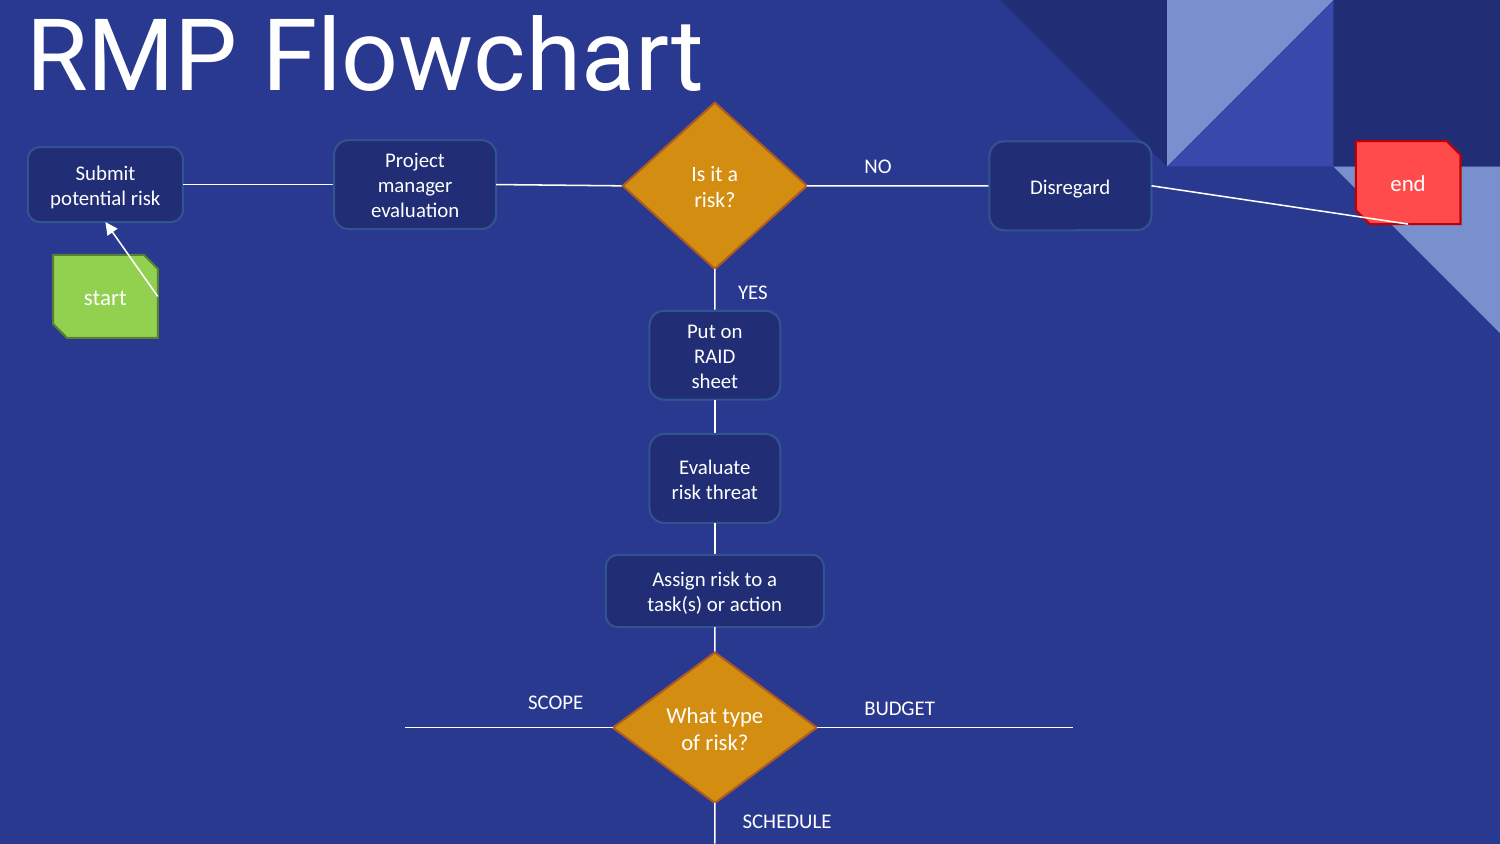

# RMP Flowchart
Is it a risk?
Project manager evaluation
end
Disregard
NO
Submit potential risk
start
YES
Put on RAID sheet
Evaluate risk threat
Assign risk to a task(s) or action
What type of risk?
SCOPE
BUDGET
SCHEDULE